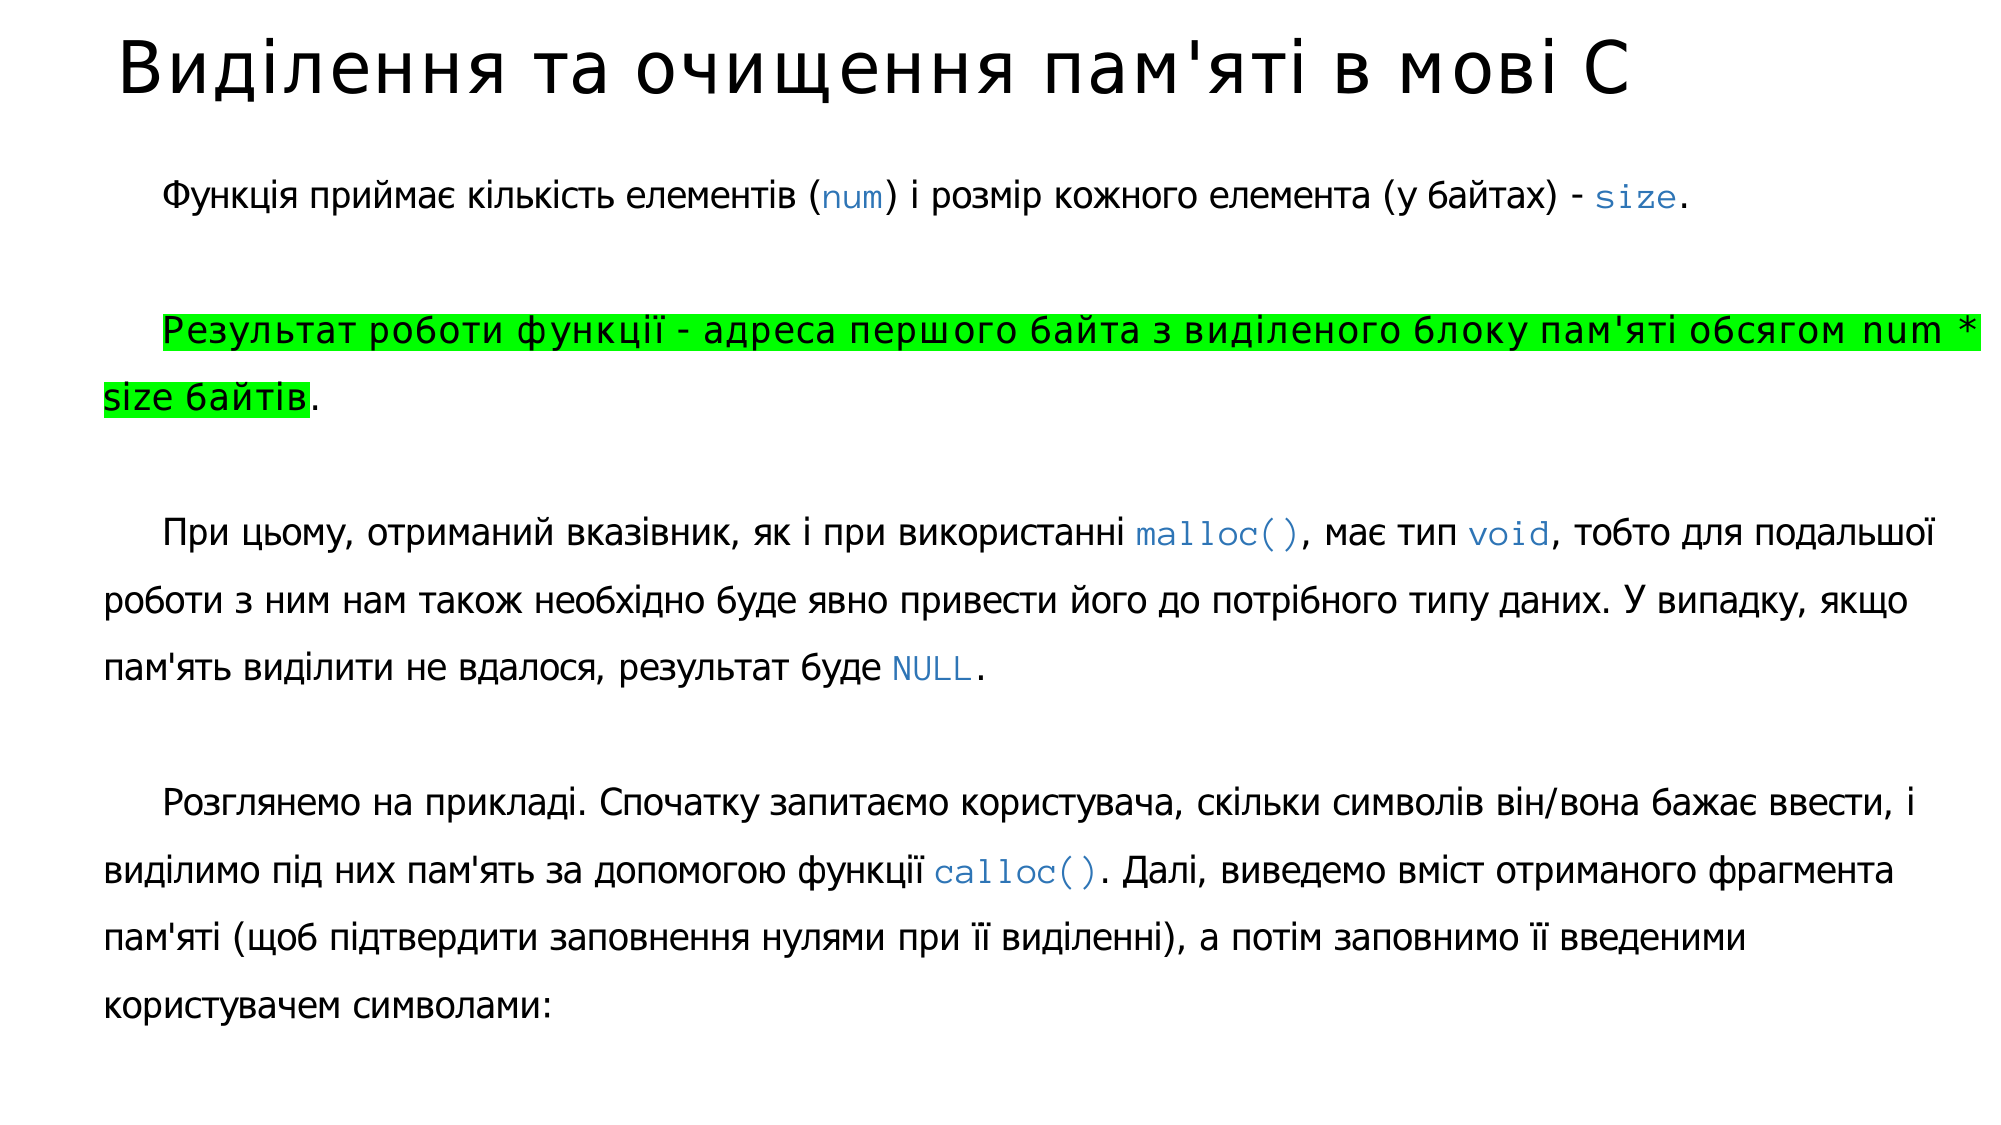

# Виділення та очищення пам'яті в мові C
Функція приймає кількість елементів (num) і розмір кожного елемента (у байтах) - size.

Результат роботи функції - адреса першого байта з виділеного блоку пам'яті обсягом num * size байтів.

При цьому, отриманий вказівник, як і при використанні malloc(), має тип void, тобто для подальшої роботи з ним нам також необхідно буде явно привести його до потрібного типу даних. У випадку, якщо пам'ять виділити не вдалося, результат буде NULL.

Розглянемо на прикладі. Спочатку запитаємо користувача, скільки символів він/вона бажає ввести, і виділимо під них пам'ять за допомогою функції calloc(). Далі, виведемо вміст отриманого фрагмента пам'яті (щоб підтвердити заповнення нулями при її виділенні), а потім заповнимо її введеними користувачем символами: